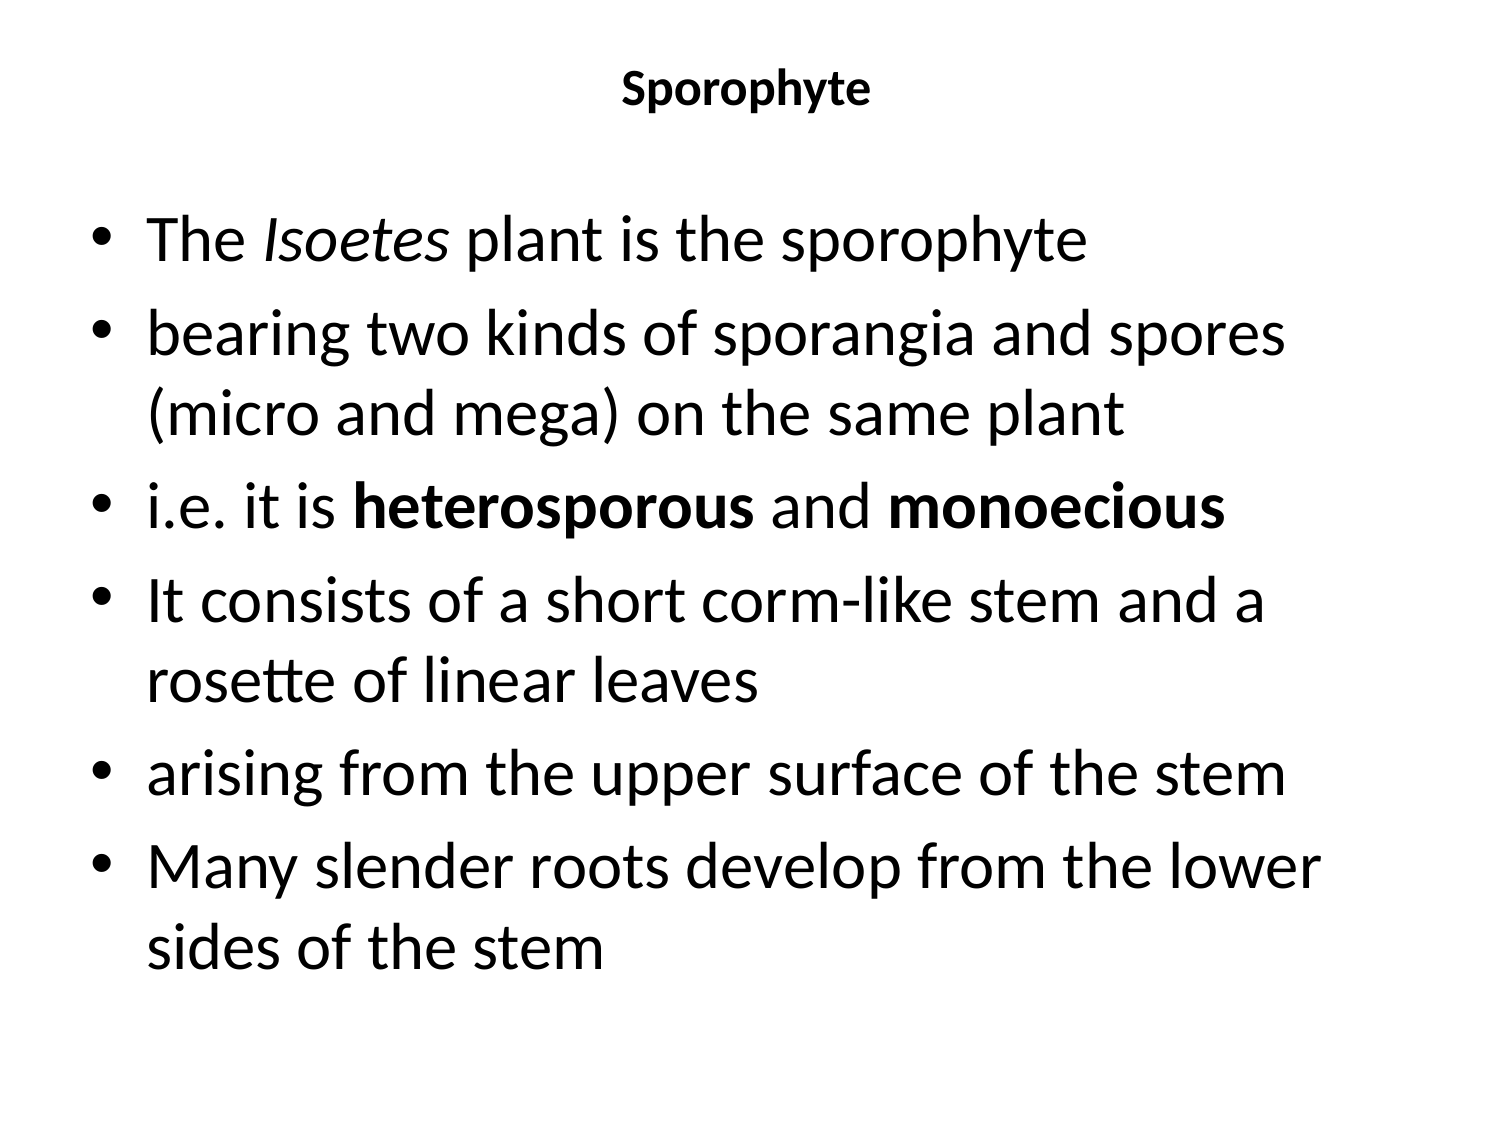

# Sporophyte
The Isoetes plant is the sporophyte
bearing two kinds of sporangia and spores (micro and mega) on the same plant
i.e. it is heterosporous and monoecious
It consists of a short corm-like stem and a rosette of linear leaves
arising from the upper surface of the stem
Many slender roots develop from the lower sides of the stem